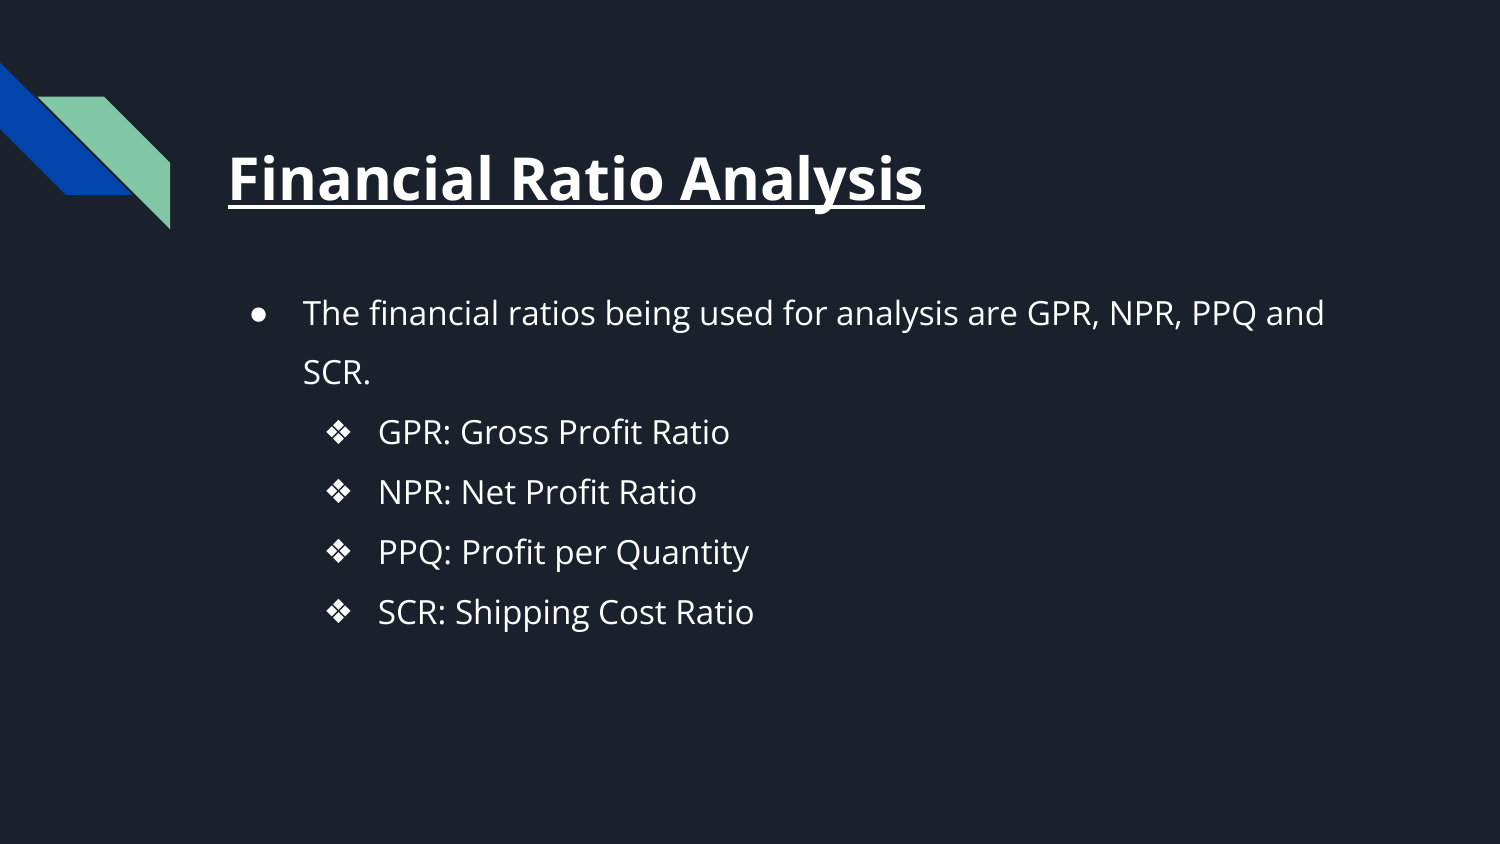

# Financial Ratio Analysis
The financial ratios being used for analysis are GPR, NPR, PPQ and SCR.
GPR: Gross Profit Ratio
NPR: Net Profit Ratio
PPQ: Profit per Quantity
SCR: Shipping Cost Ratio